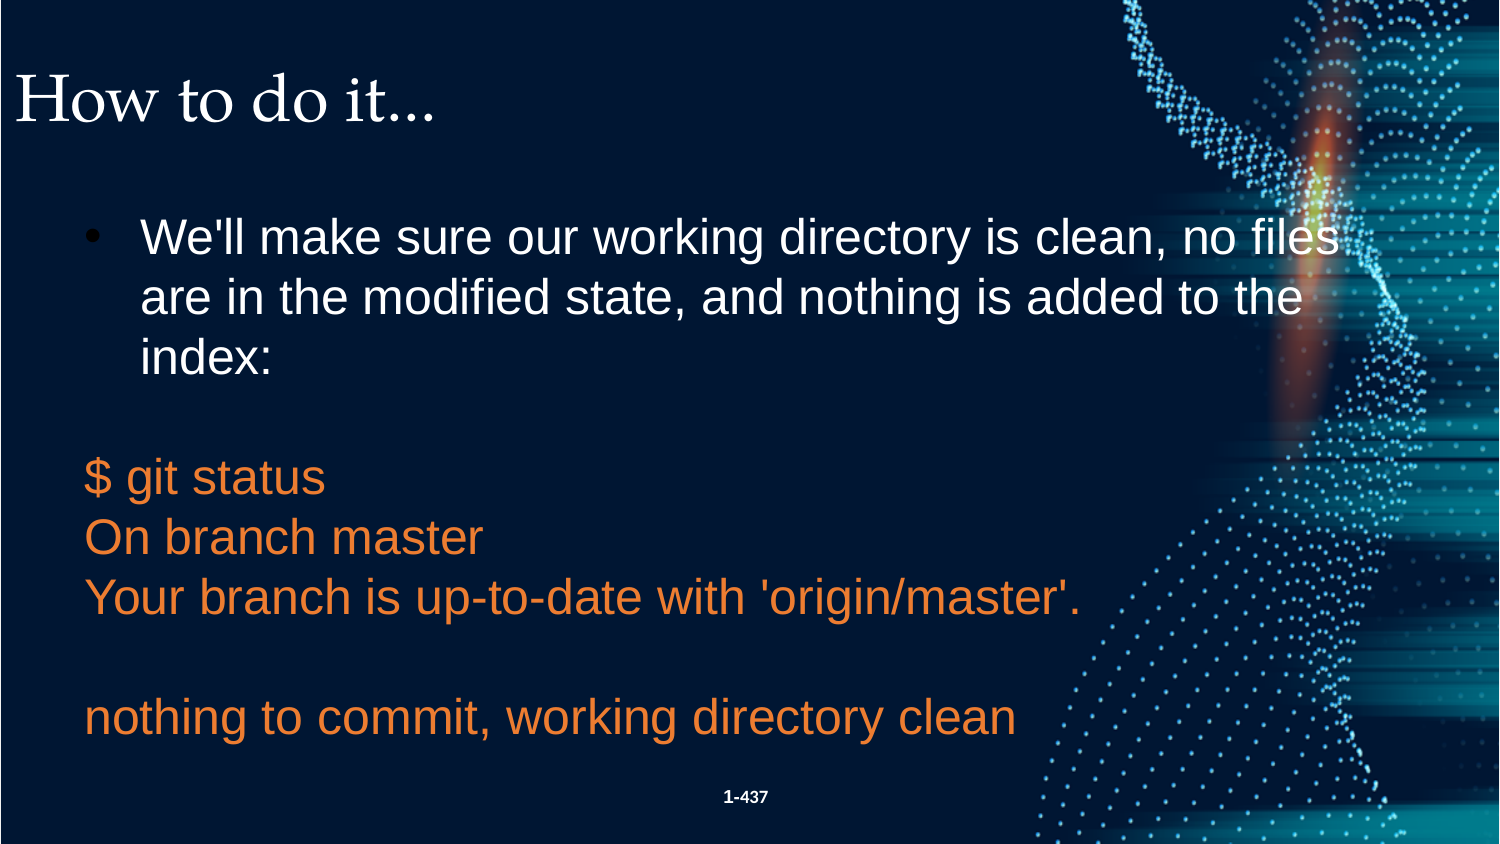

How to do it...
We'll make sure our working directory is clean, no files are in the modified state, and nothing is added to the index:

$ git status
On branch master
Your branch is up-to-date with 'origin/master'.

nothing to commit, working directory clean
1-437